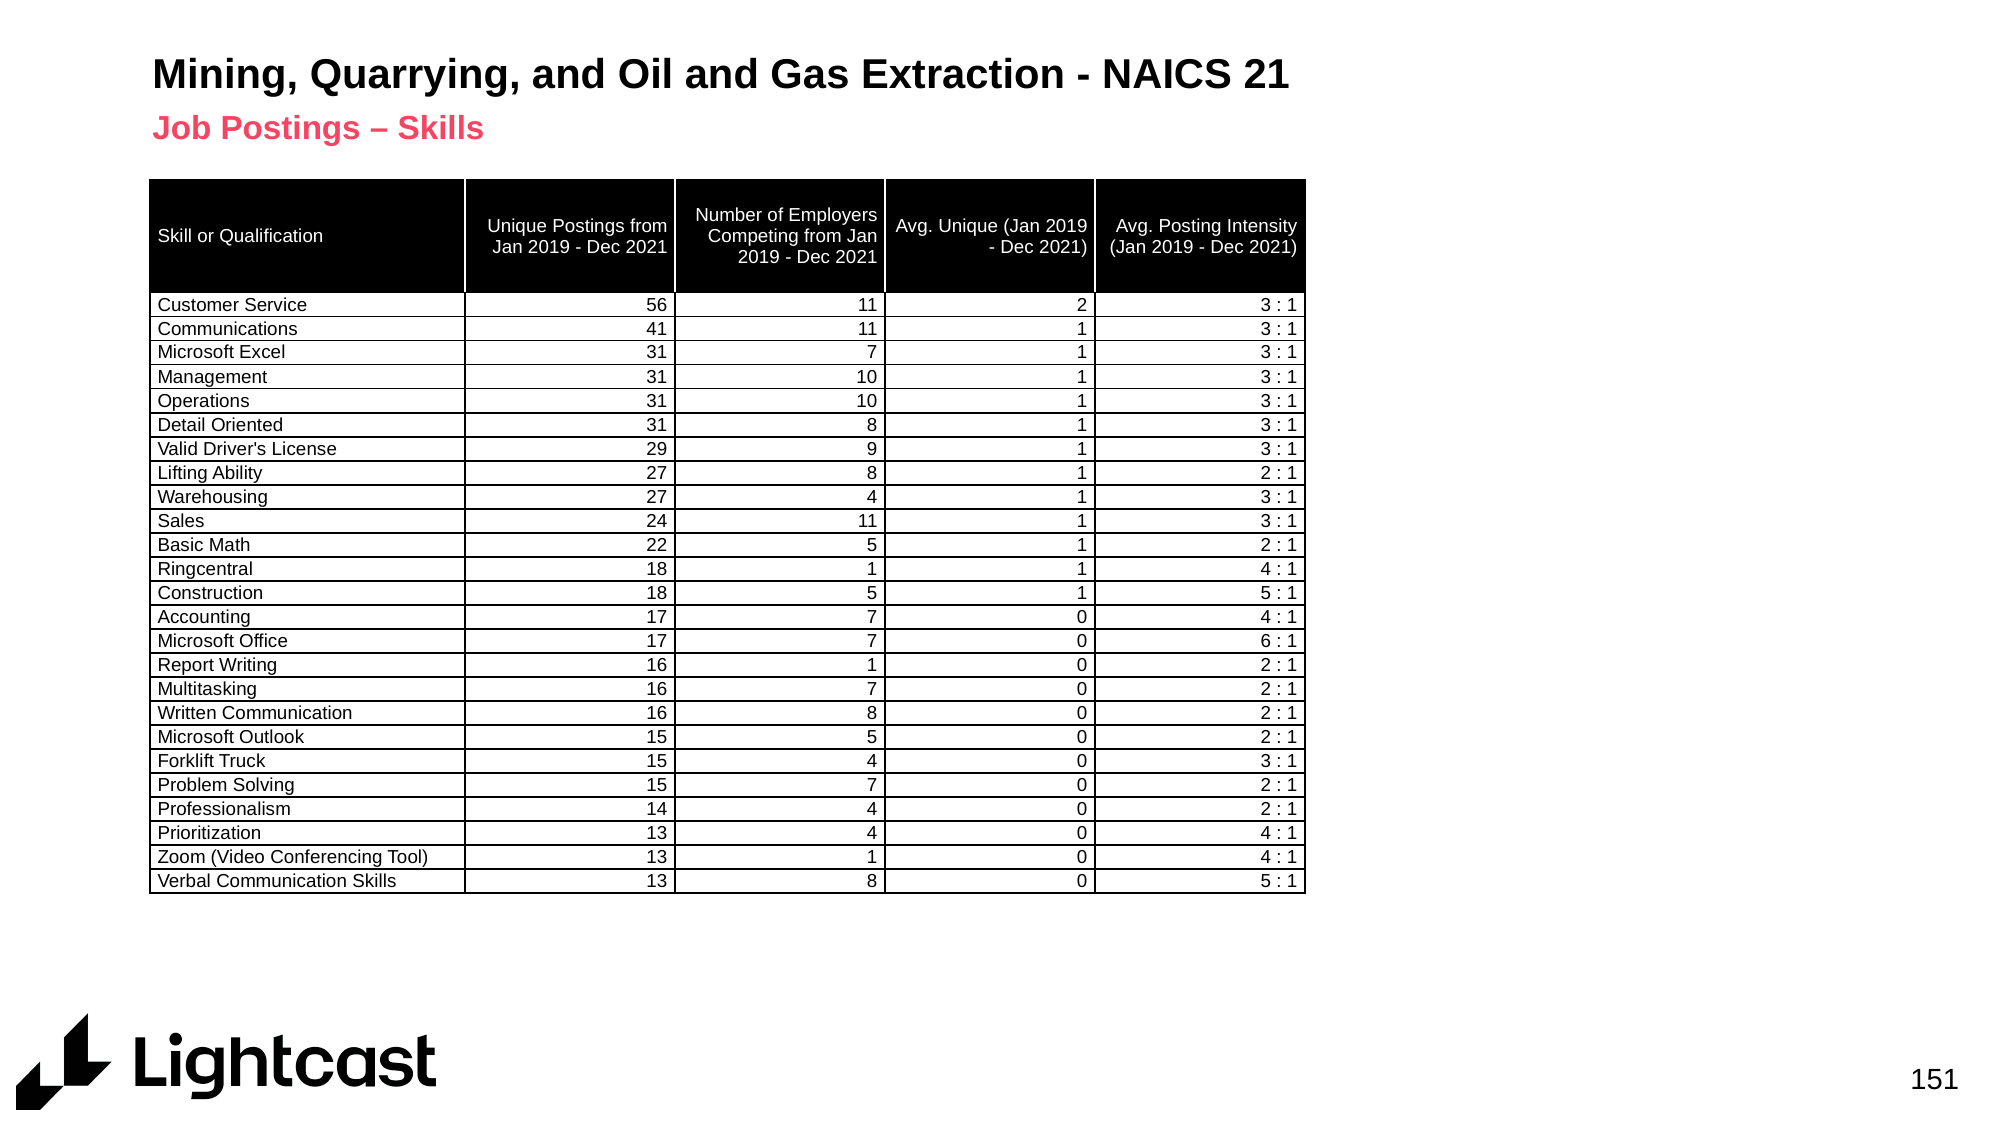

# Mining, Quarrying, and Oil and Gas Extraction - NAICS 21
Job Postings – Skills
| Skill or Qualification | Unique Postings from Jan 2019 - Dec 2021 | Number of Employers Competing from Jan 2019 - Dec 2021 | Avg. Unique (Jan 2019 - Dec 2021) | Avg. Posting Intensity (Jan 2019 - Dec 2021) |
| --- | --- | --- | --- | --- |
| Customer Service | 56 | 11 | 2 | 3 : 1 |
| Communications | 41 | 11 | 1 | 3 : 1 |
| Microsoft Excel | 31 | 7 | 1 | 3 : 1 |
| Management | 31 | 10 | 1 | 3 : 1 |
| Operations | 31 | 10 | 1 | 3 : 1 |
| Detail Oriented | 31 | 8 | 1 | 3 : 1 |
| Valid Driver's License | 29 | 9 | 1 | 3 : 1 |
| Lifting Ability | 27 | 8 | 1 | 2 : 1 |
| Warehousing | 27 | 4 | 1 | 3 : 1 |
| Sales | 24 | 11 | 1 | 3 : 1 |
| Basic Math | 22 | 5 | 1 | 2 : 1 |
| Ringcentral | 18 | 1 | 1 | 4 : 1 |
| Construction | 18 | 5 | 1 | 5 : 1 |
| Accounting | 17 | 7 | 0 | 4 : 1 |
| Microsoft Office | 17 | 7 | 0 | 6 : 1 |
| Report Writing | 16 | 1 | 0 | 2 : 1 |
| Multitasking | 16 | 7 | 0 | 2 : 1 |
| Written Communication | 16 | 8 | 0 | 2 : 1 |
| Microsoft Outlook | 15 | 5 | 0 | 2 : 1 |
| Forklift Truck | 15 | 4 | 0 | 3 : 1 |
| Problem Solving | 15 | 7 | 0 | 2 : 1 |
| Professionalism | 14 | 4 | 0 | 2 : 1 |
| Prioritization | 13 | 4 | 0 | 4 : 1 |
| Zoom (Video Conferencing Tool) | 13 | 1 | 0 | 4 : 1 |
| Verbal Communication Skills | 13 | 8 | 0 | 5 : 1 |